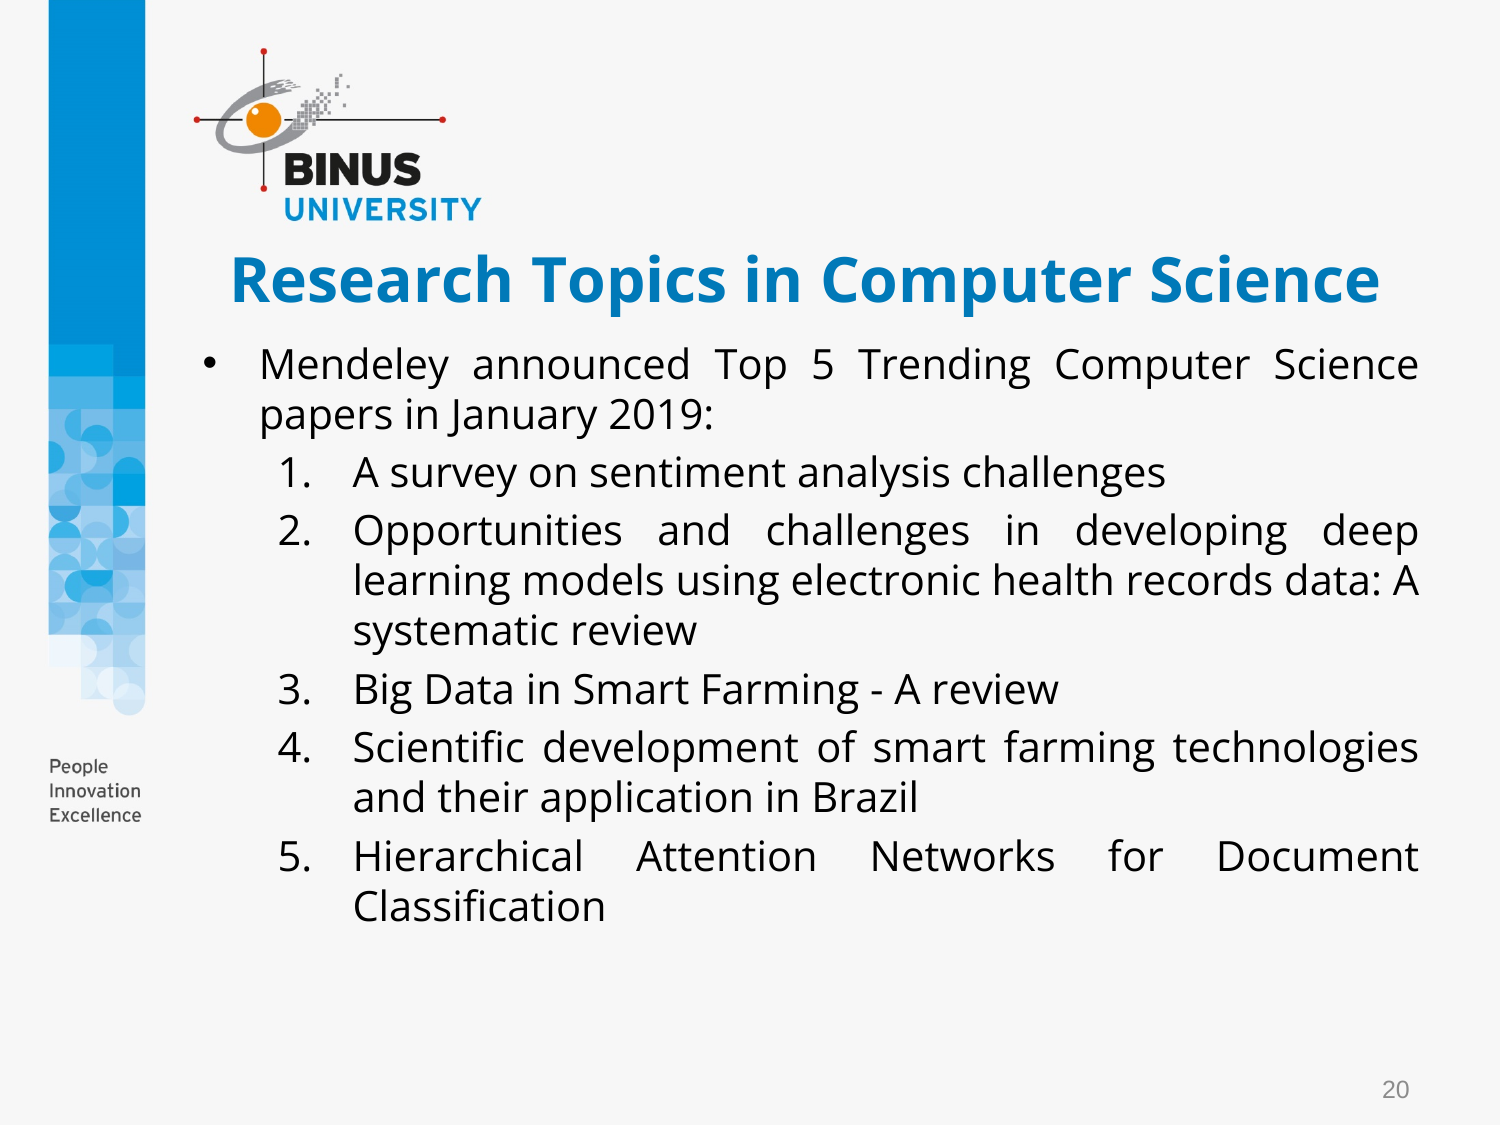

# Research Topics in Computer Science
Mendeley announced Top 5 Trending Computer Science papers in January 2019:
A survey on sentiment analysis challenges
Opportunities and challenges in developing deep learning models using electronic health records data: A systematic review
Big Data in Smart Farming - A review
Scientific development of smart farming technologies and their application in Brazil
Hierarchical Attention Networks for Document Classification

20